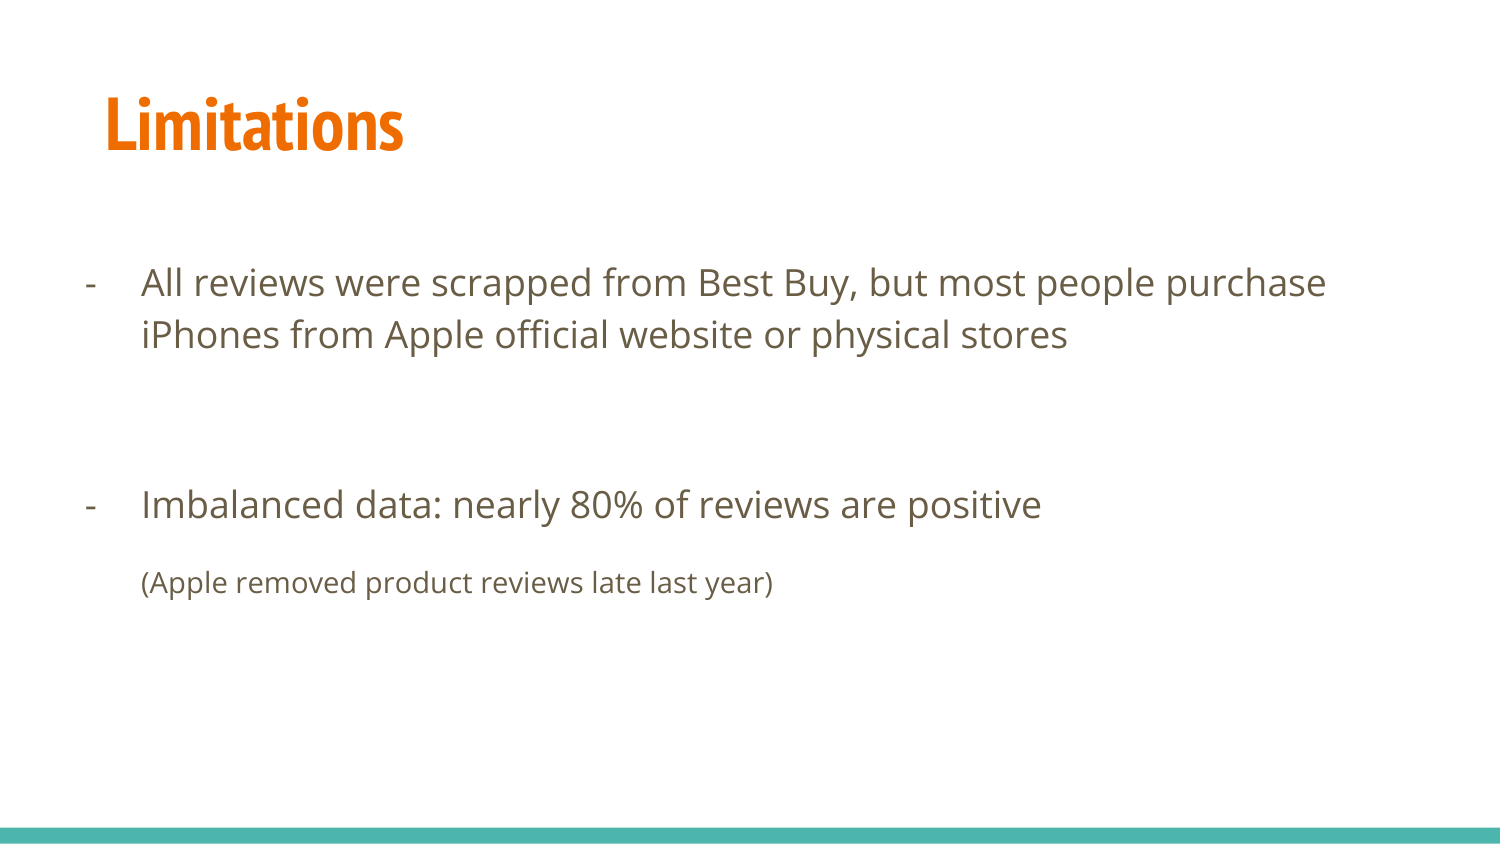

# Limitations
All reviews were scrapped from Best Buy, but most people purchase iPhones from Apple official website or physical stores

Imbalanced data: nearly 80% of reviews are positive
(Apple removed product reviews late last year)